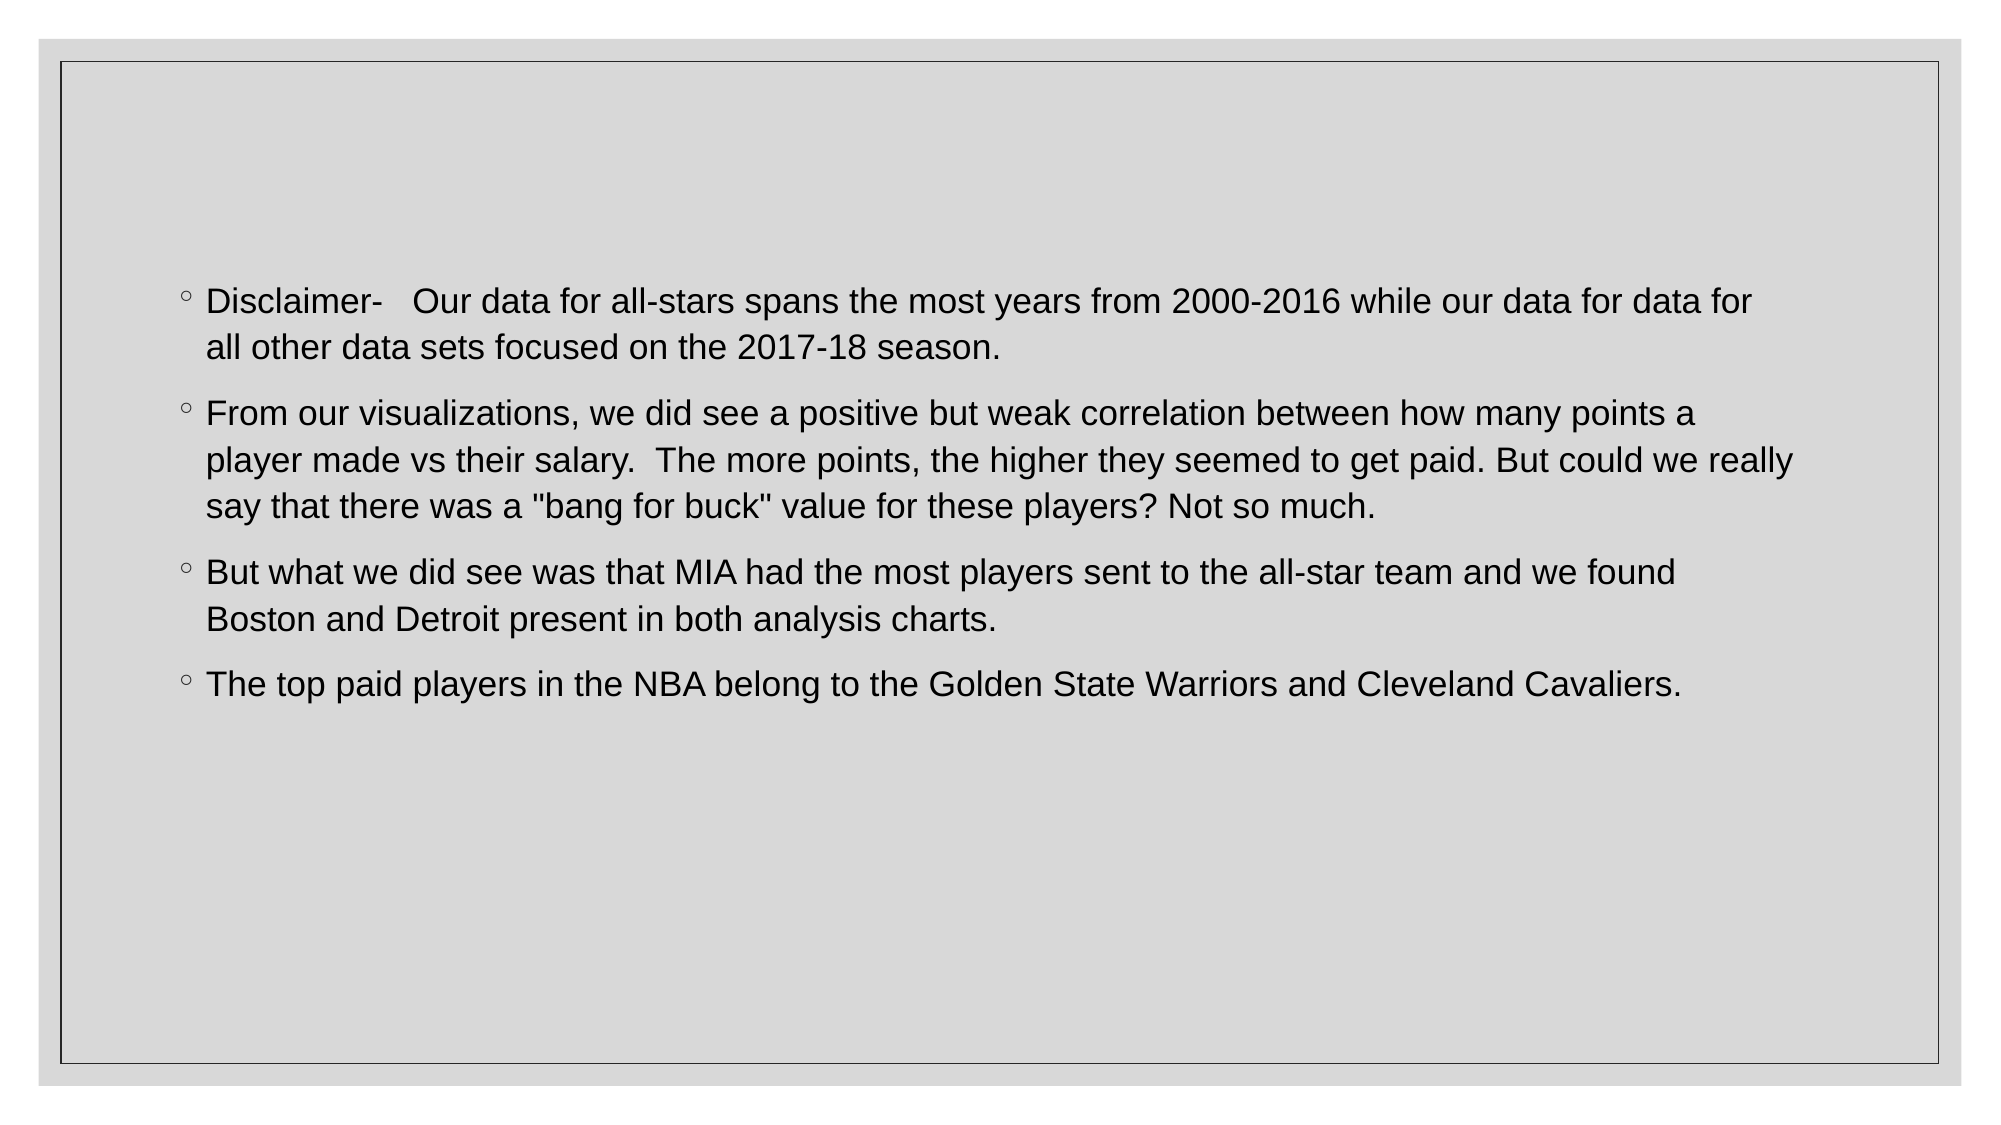

Disclaimer-   Our data for all-stars spans the most years from 2000-2016 while our data for data for all other data sets focused on the 2017-18 season.
From our visualizations, we did see a positive but weak correlation between how many points a player made vs their salary.  The more points, the higher they seemed to get paid. But could we really say that there was a "bang for buck" value for these players? Not so much.
But what we did see was that MIA had the most players sent to the all-star team and we found Boston and Detroit present in both analysis charts.
The top paid players in the NBA belong to the Golden State Warriors and Cleveland Cavaliers.